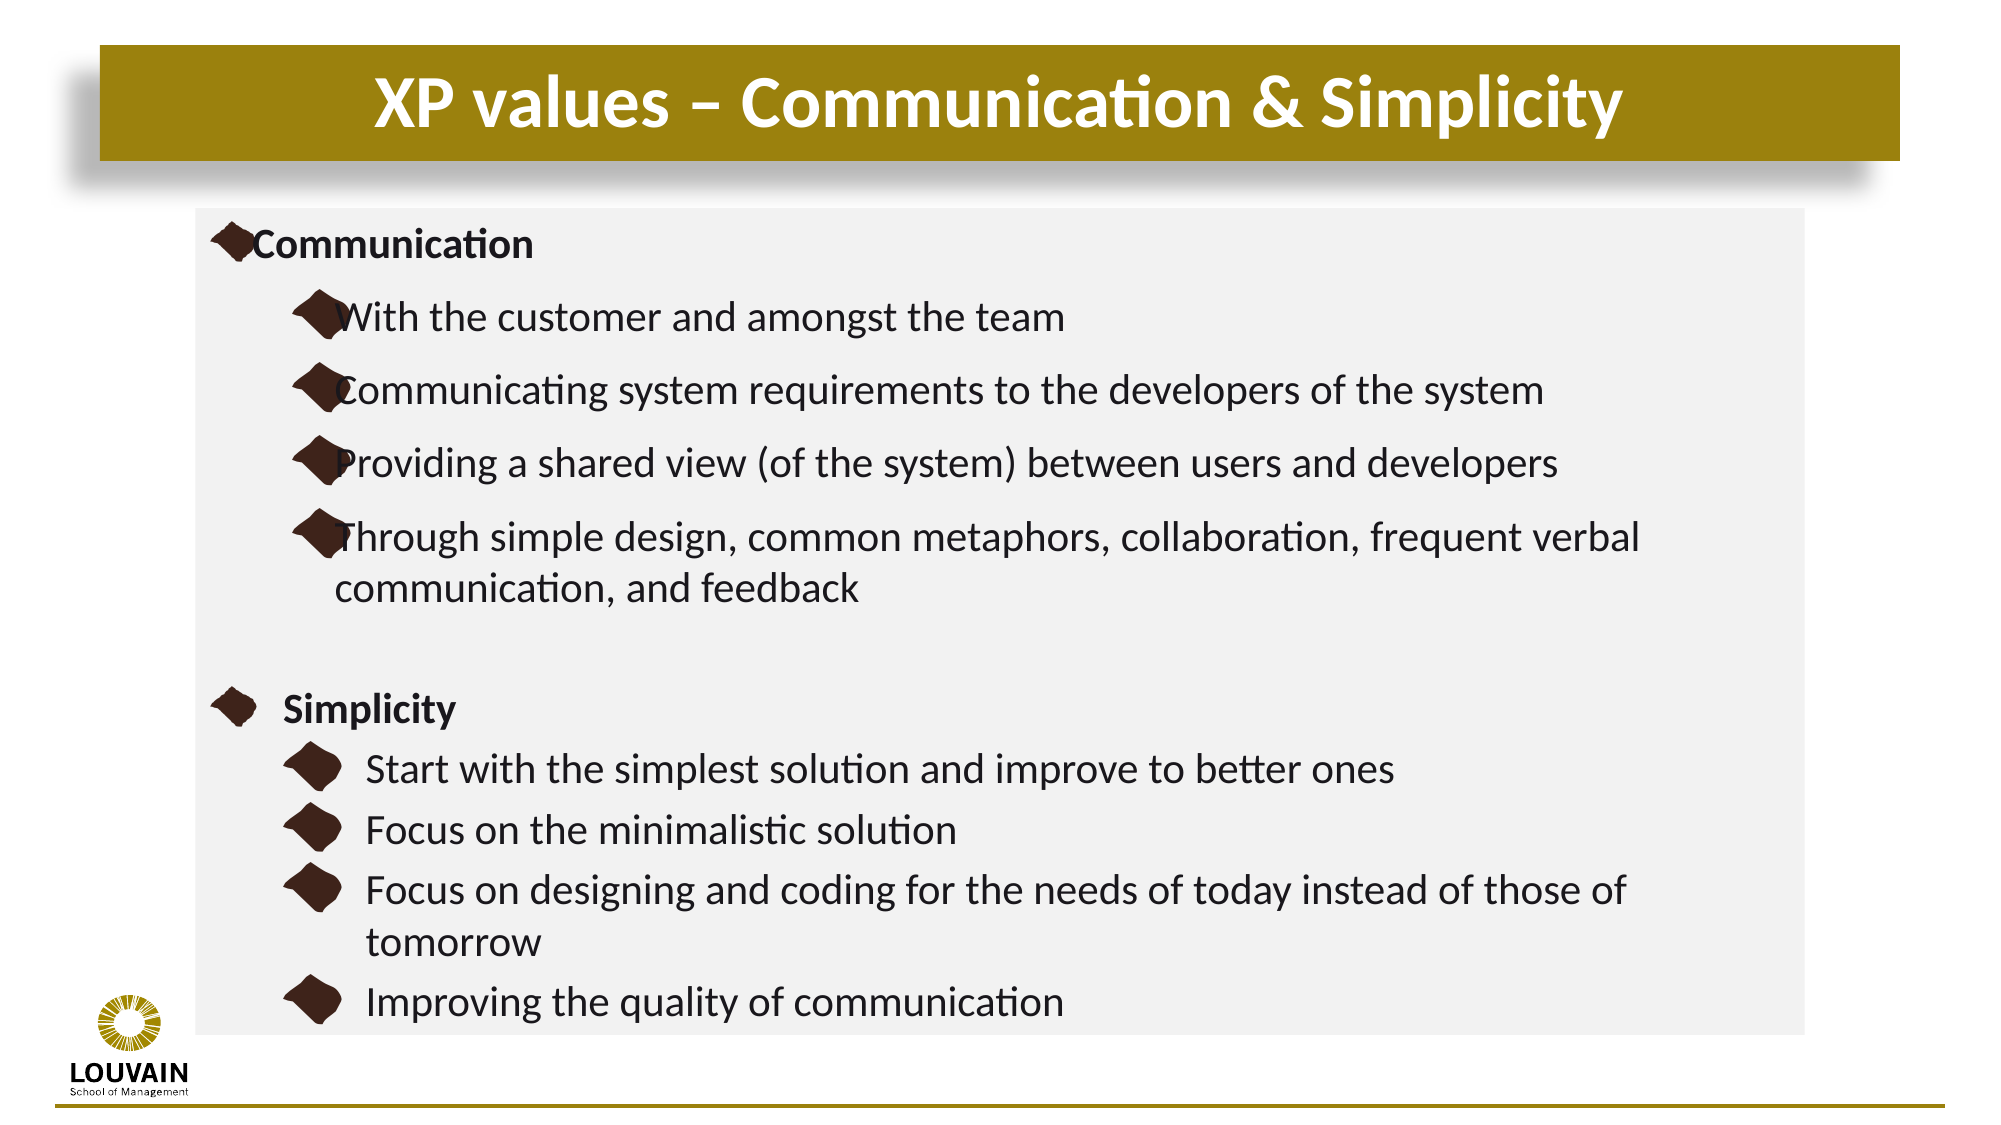

# XP values – Communication & Simplicity
Communication
With the customer and amongst the team
Communicating system requirements to the developers of the system
Providing a shared view (of the system) between users and developers
Through simple design, common metaphors, collaboration, frequent verbal communication, and feedback

Simplicity
Start with the simplest solution and improve to better ones
Focus on the minimalistic solution
Focus on designing and coding for the needs of today instead of those of tomorrow
Improving the quality of communication